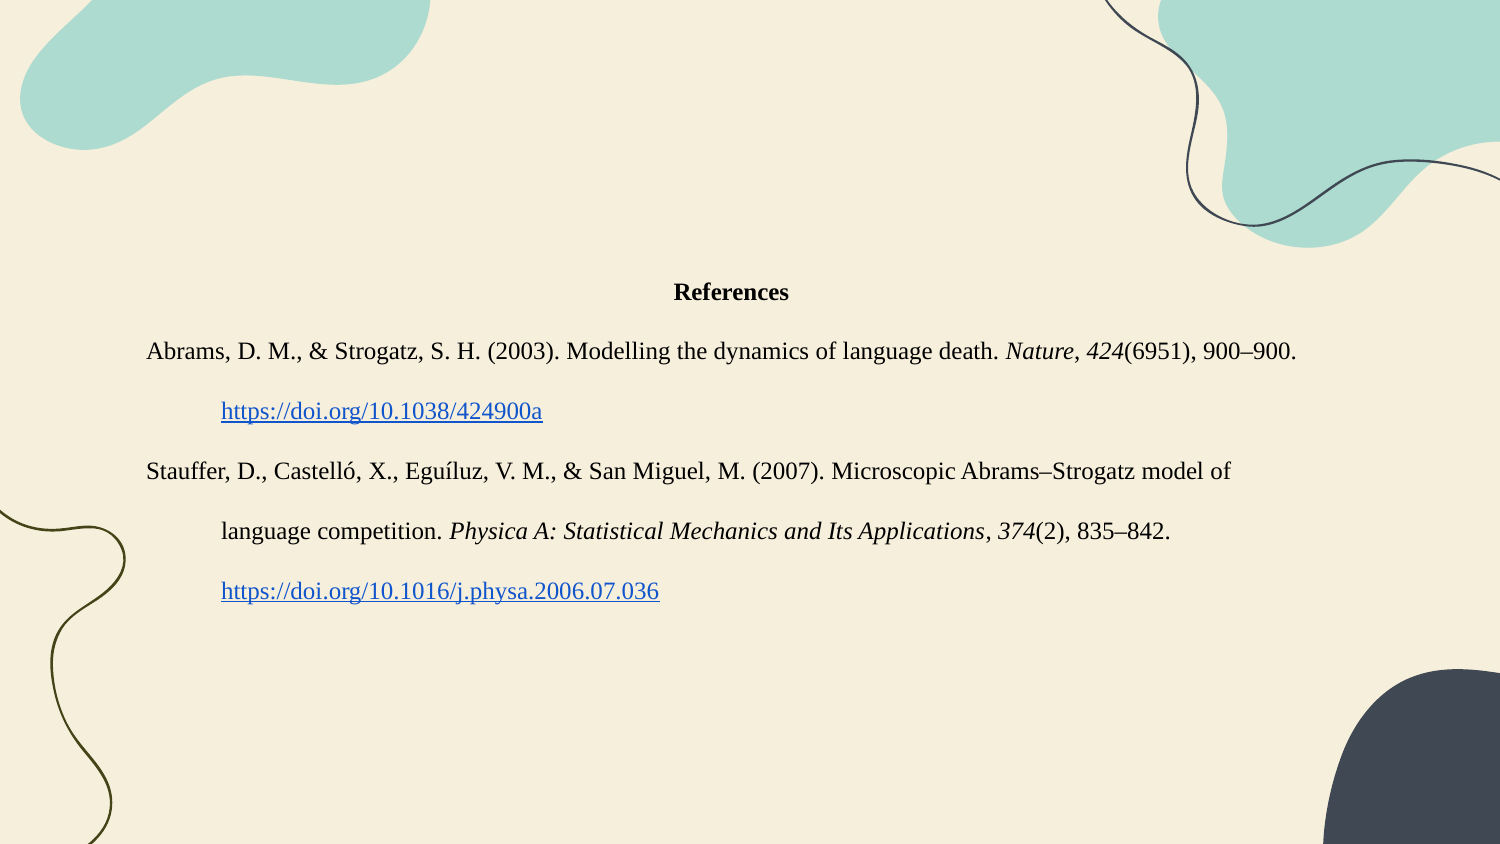

​​References
Abrams, D. M., & Strogatz, S. H. (2003). Modelling the dynamics of language death. Nature, 424(6951), 900–900. https://doi.org/10.1038/424900a
Stauffer, D., Castelló, X., Eguíluz, V. M., & San Miguel, M. (2007). Microscopic Abrams–Strogatz model of language competition. Physica A: Statistical Mechanics and Its Applications, 374(2), 835–842. https://doi.org/10.1016/j.physa.2006.07.036